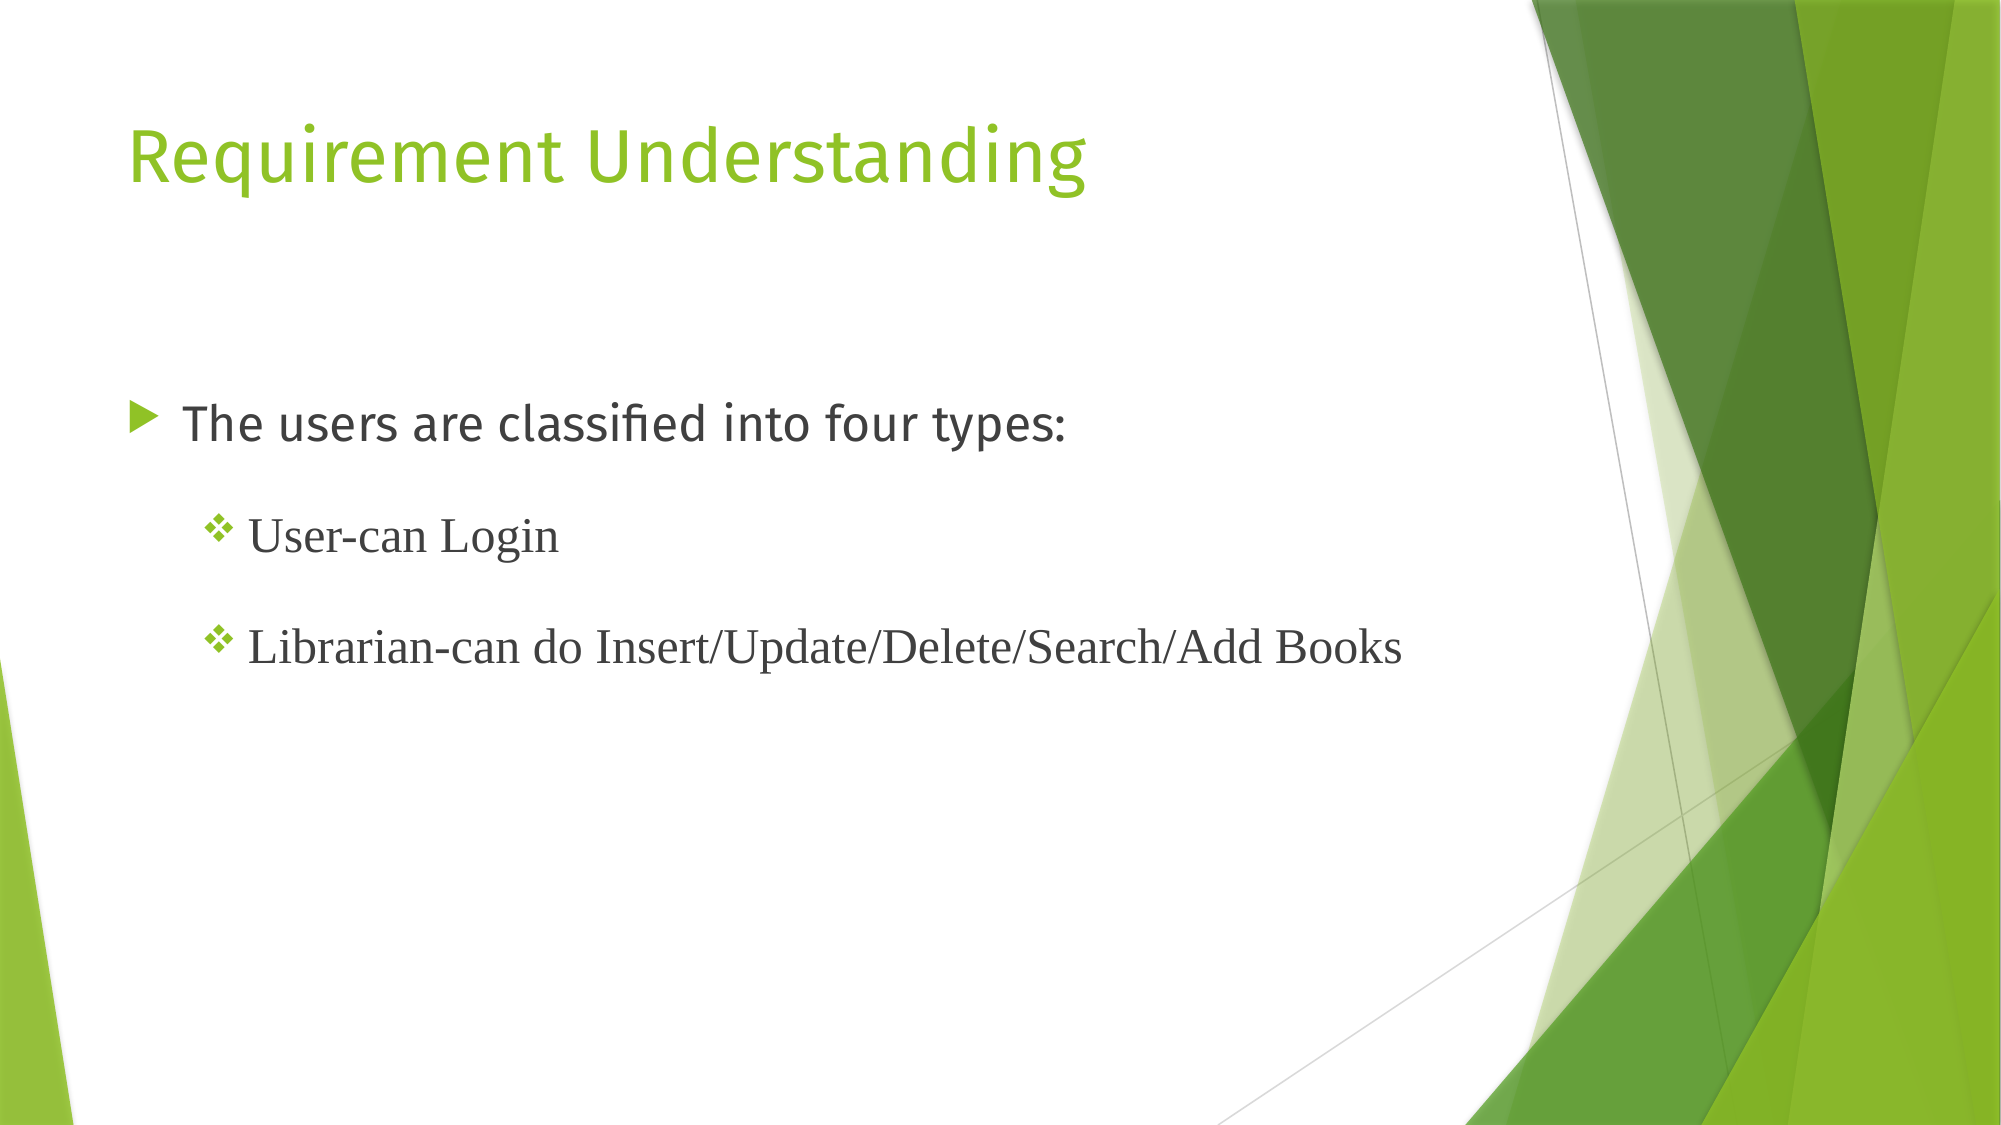

# Requirement Understanding
The users are classified into four types:
User-can Login
Librarian-can do Insert/Update/Delete/Search/Add Books